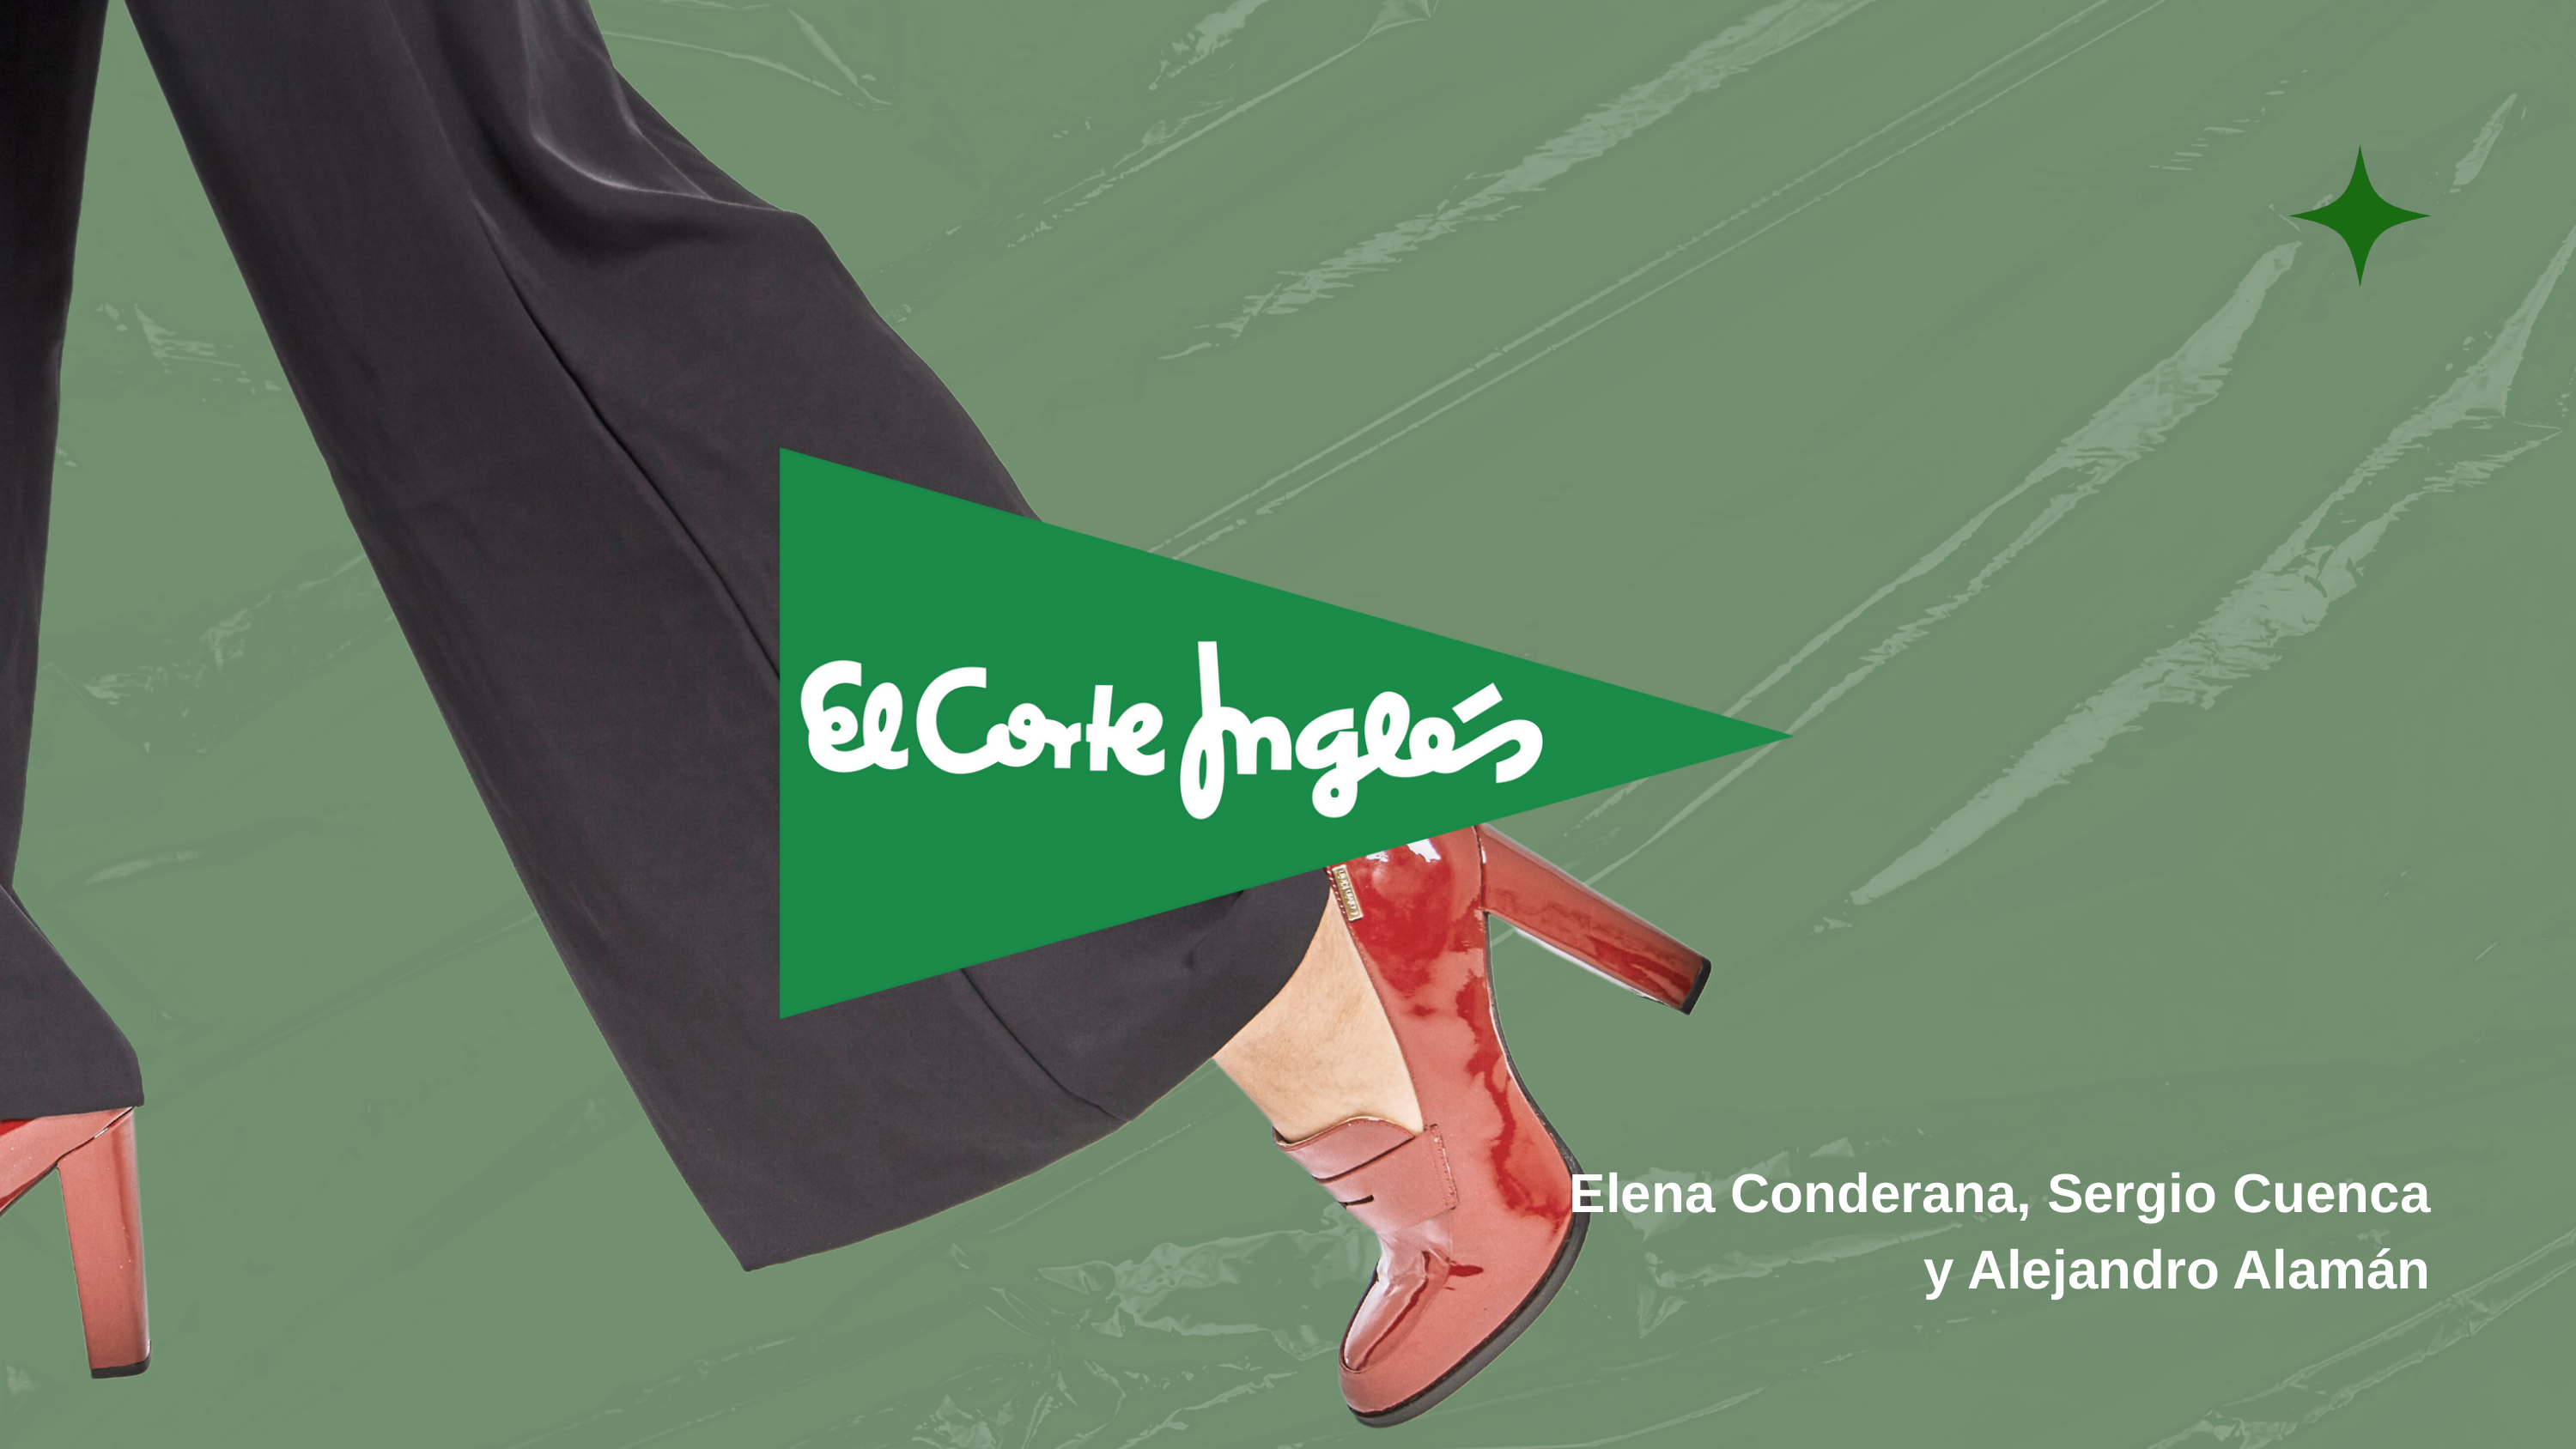

Elena Conderana, Sergio Cuenca y Alejandro Alamán